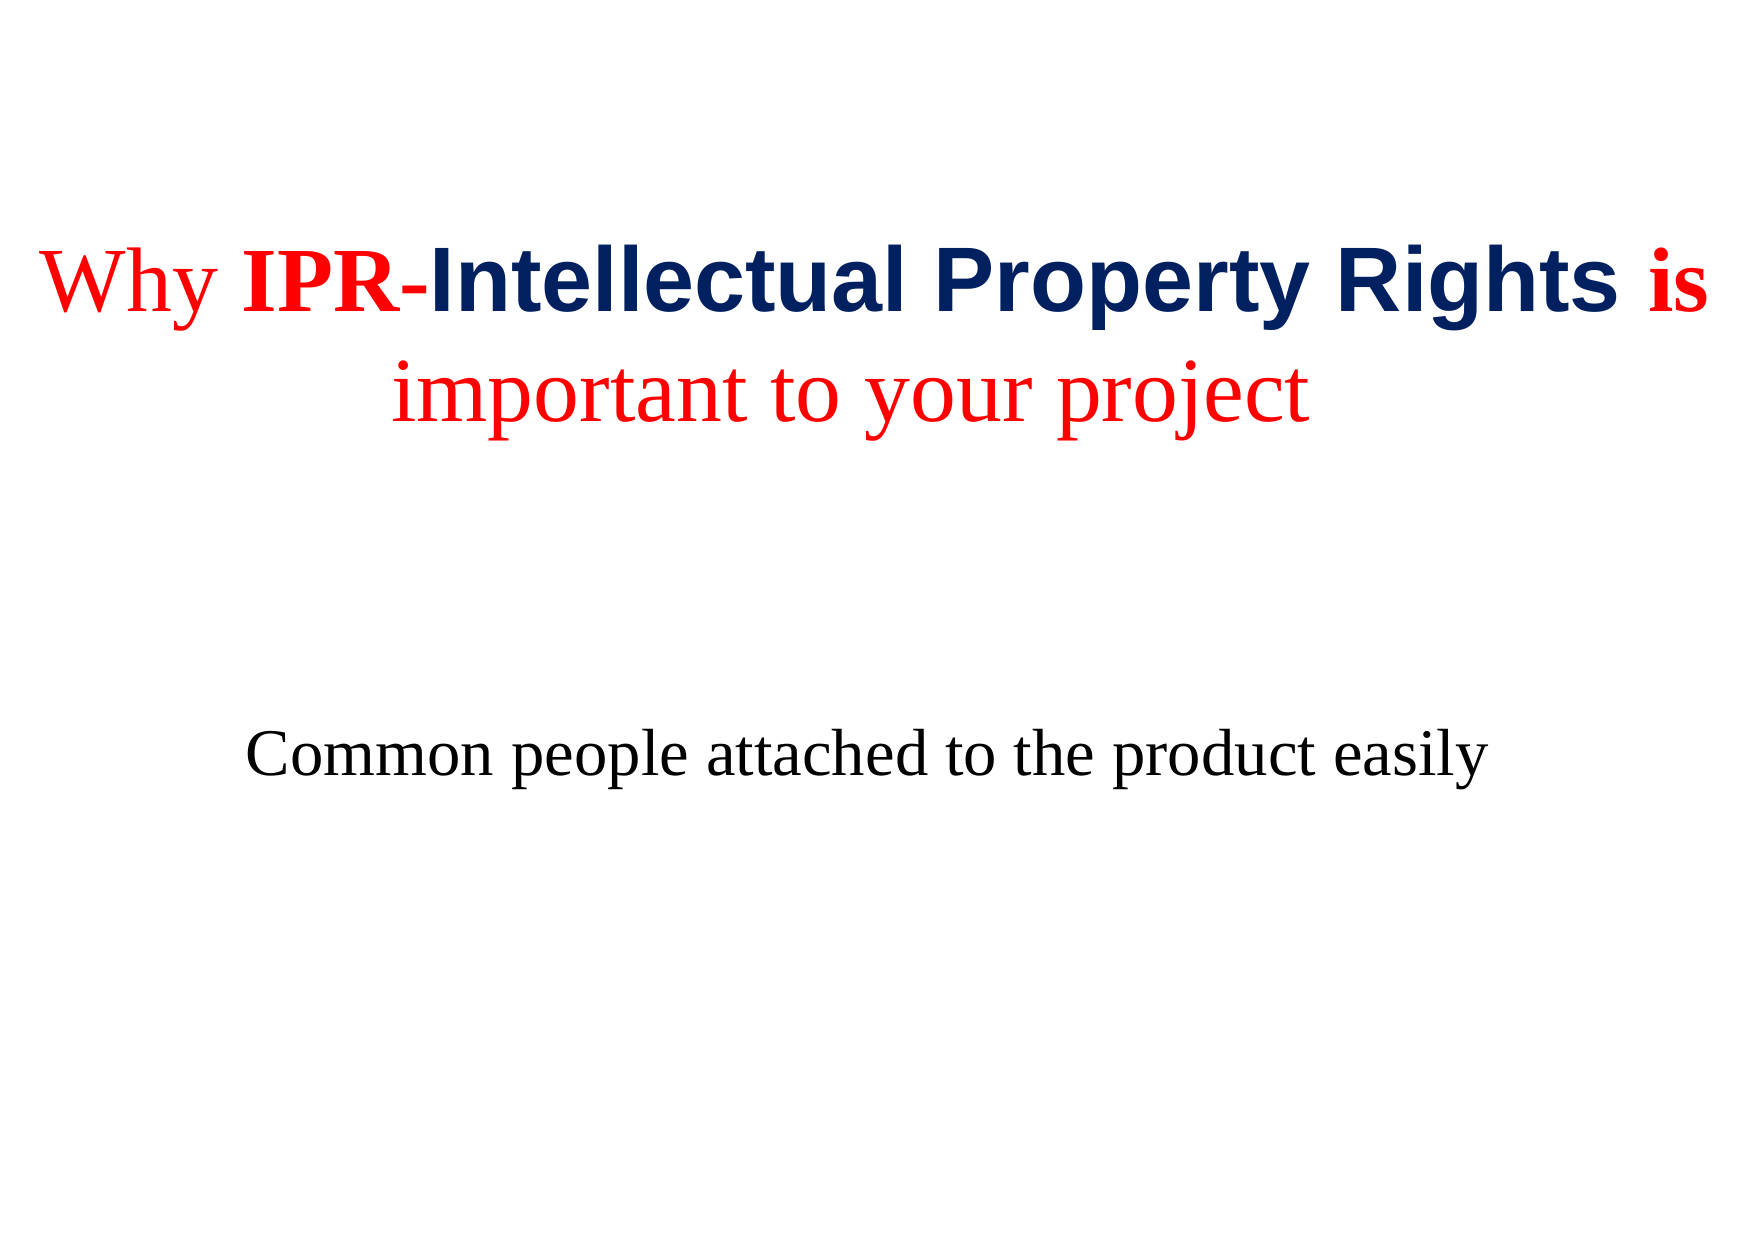

# Why IPR-Intellectual Property Rights is important to your project
Common people attached to the product easily